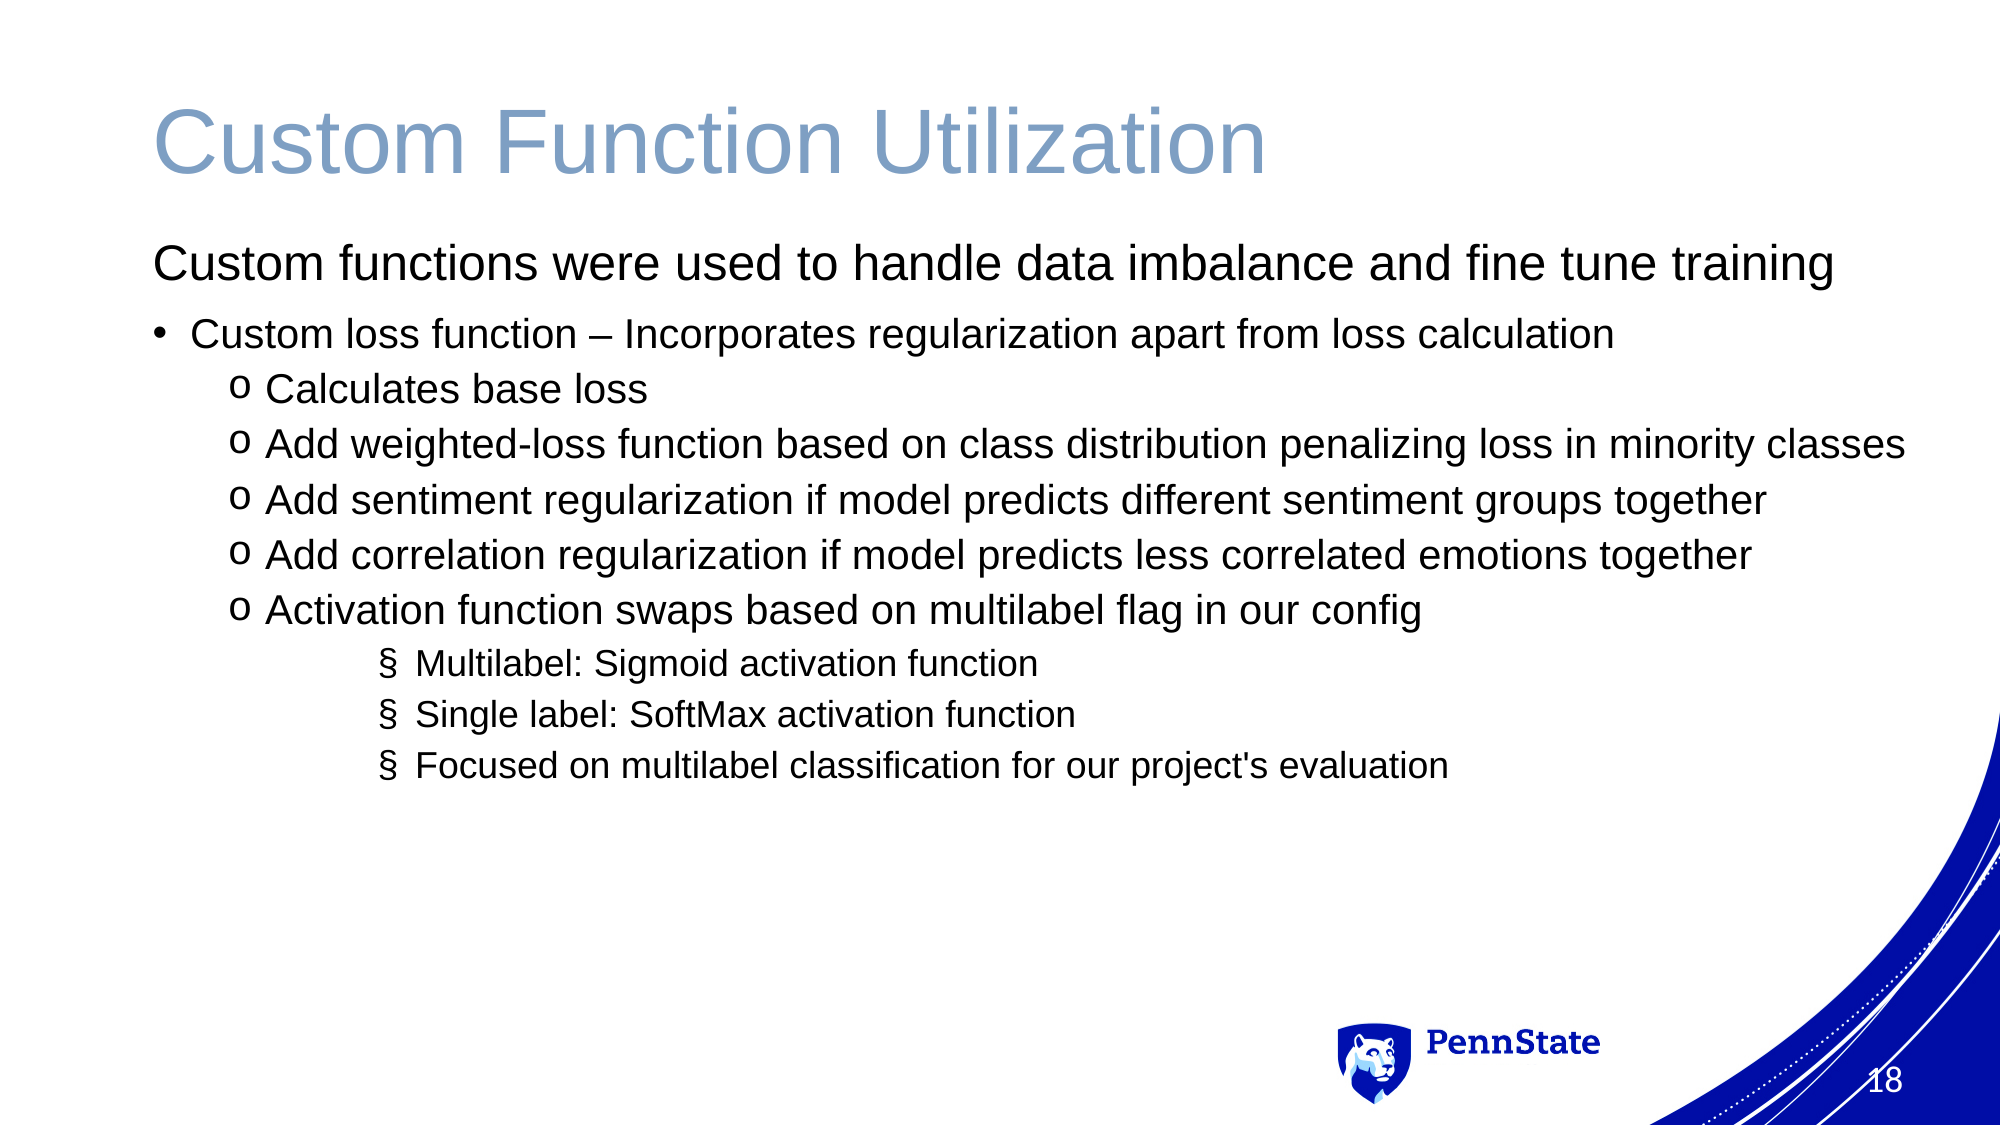

# Custom Function Utilization
Custom functions were used to handle data imbalance and fine tune training
Custom loss function – Incorporates regularization apart from loss calculation
Calculates base loss
Add weighted-loss function based on class distribution penalizing loss in minority classes
Add sentiment regularization if model predicts different sentiment groups together
Add correlation regularization if model predicts less correlated emotions together
Activation function swaps based on multilabel flag in our config
Multilabel: Sigmoid activation function
Single label: SoftMax activation function
Focused on multilabel classification for our project's evaluation